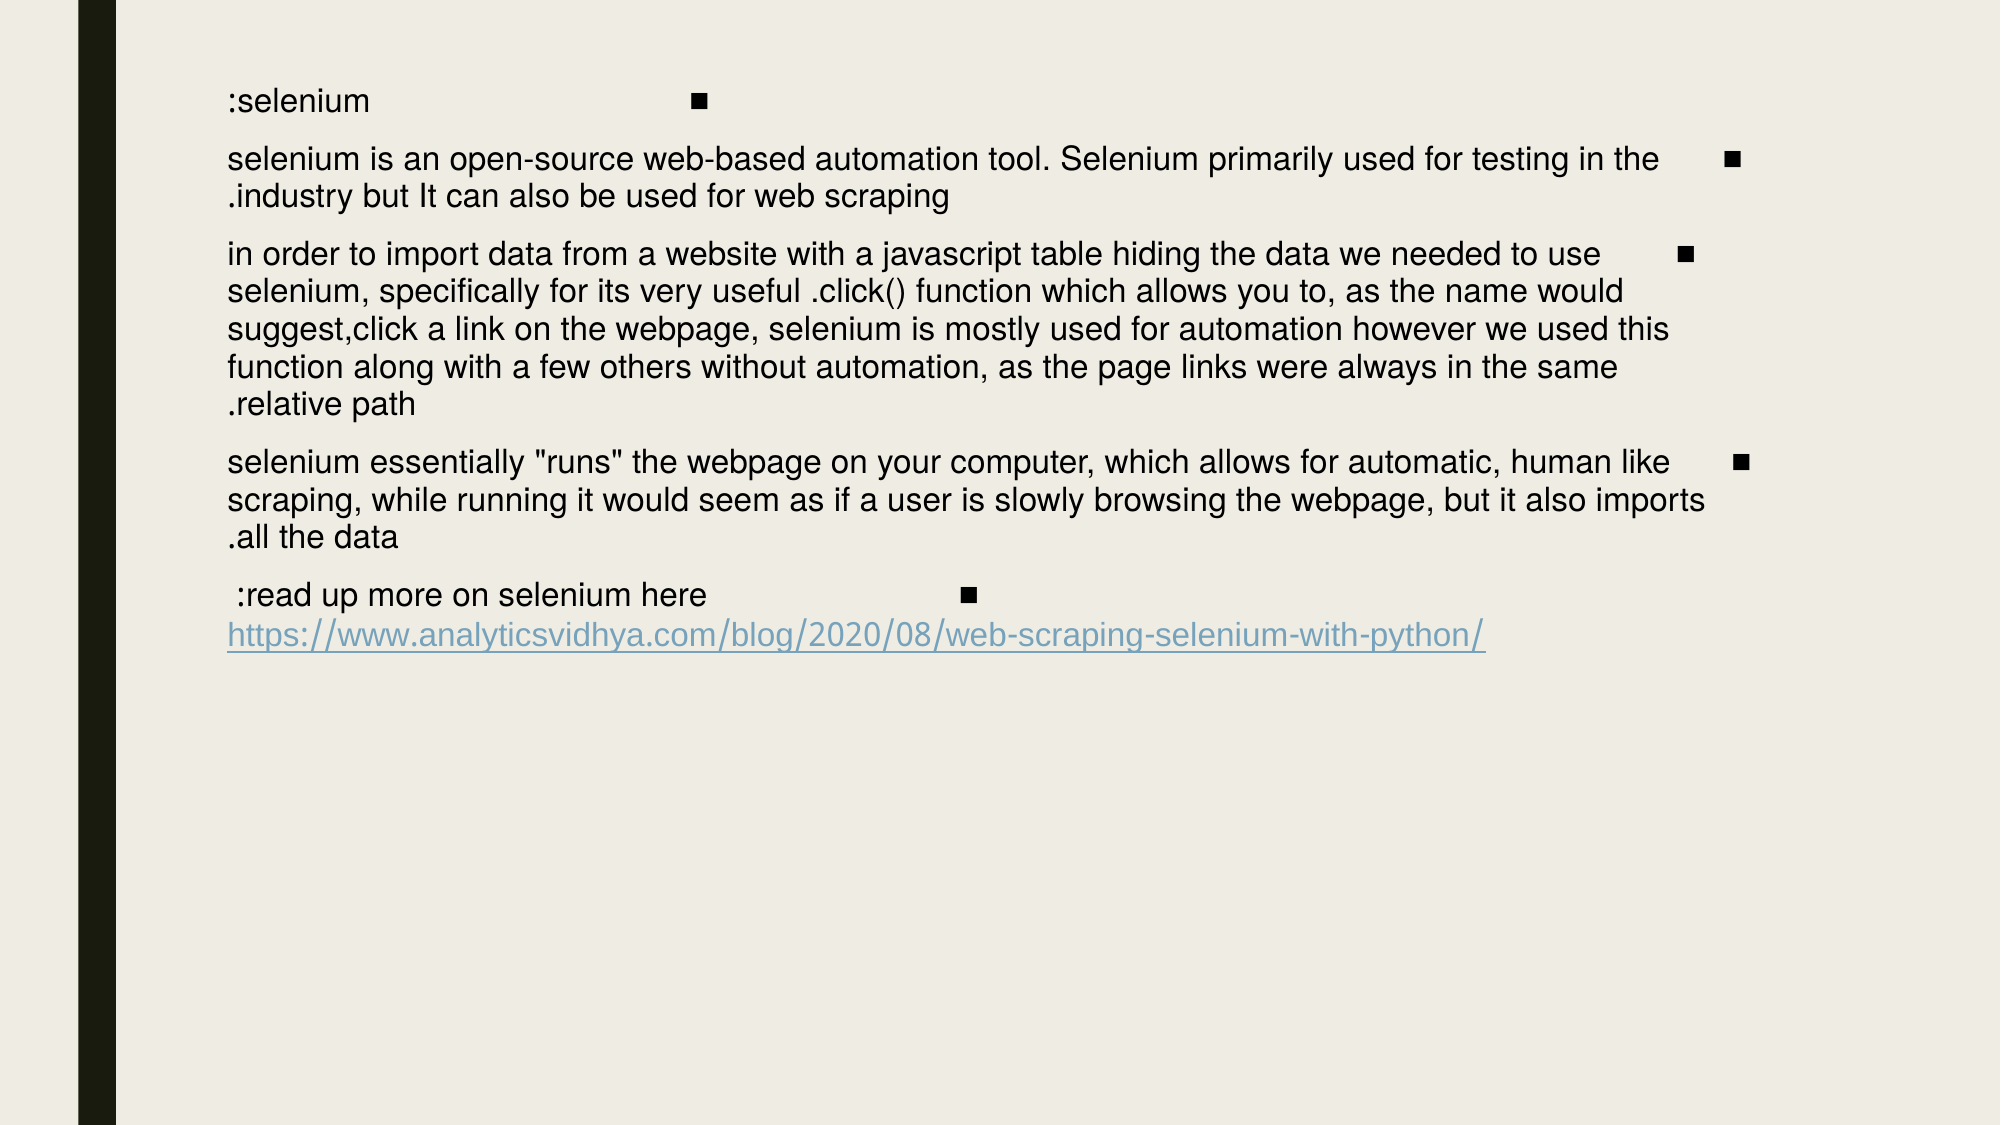

selenium:
selenium is an open-source web-based automation tool. Selenium primarily used for testing in the industry but It can also be used for web scraping.
in order to import data from a website with a javascript table hiding the data we needed to use selenium, specifically for its very useful .click() function which allows you to, as the name would suggest,click a link on the webpage, selenium is mostly used for automation however we used this function along with a few others without automation, as the page links were always in the same relative path.
selenium essentially "runs" the webpage on your computer, which allows for automatic, human like scraping, while running it would seem as if a user is slowly browsing the webpage, but it also imports all the data.
read up more on selenium here: https://www.analyticsvidhya.com/blog/2020/08/web-scraping-selenium-with-python/